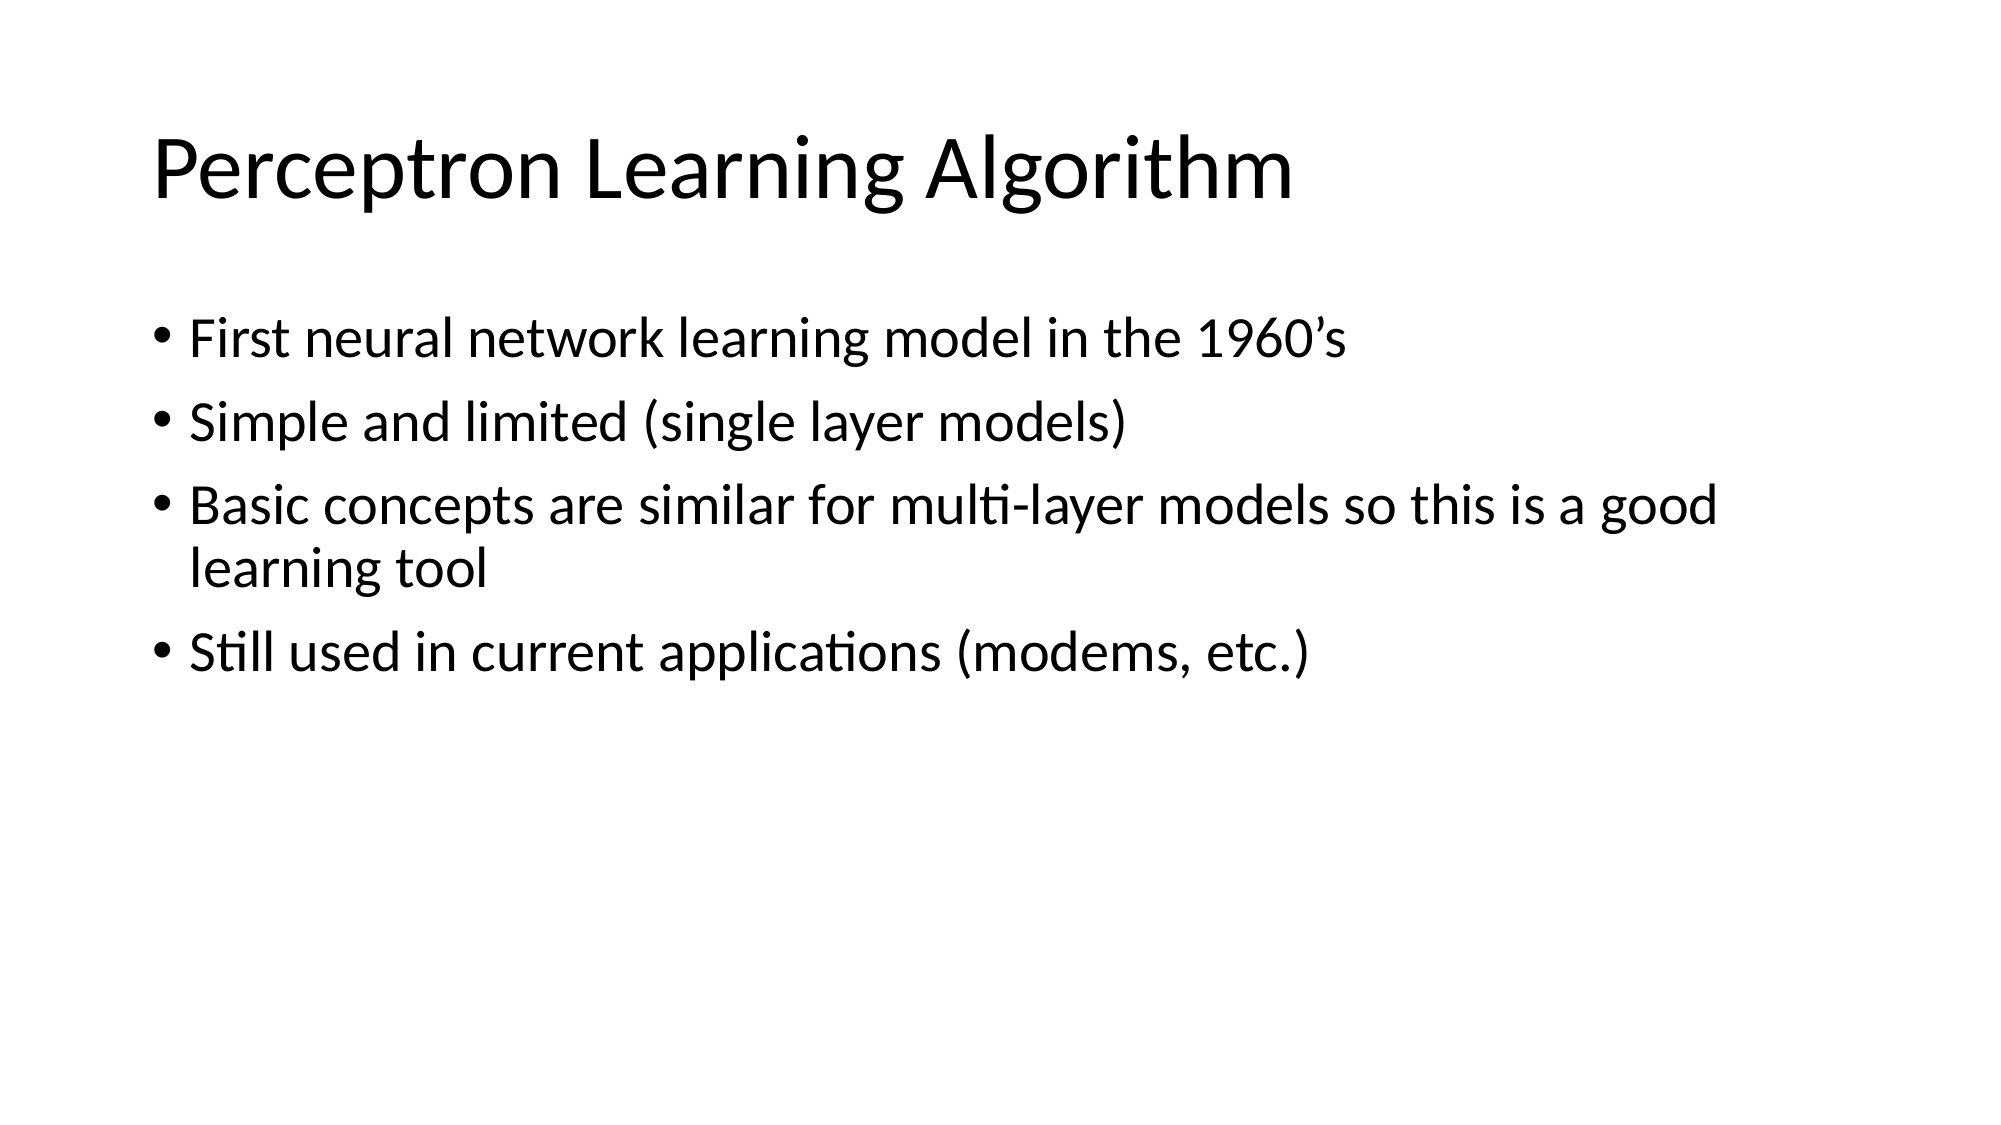

# Perceptron Learning Algorithm
First neural network learning model in the 1960’s
Simple and limited (single layer models)
Basic concepts are similar for multi-layer models so this is a good learning tool
Still used in current applications (modems, etc.)